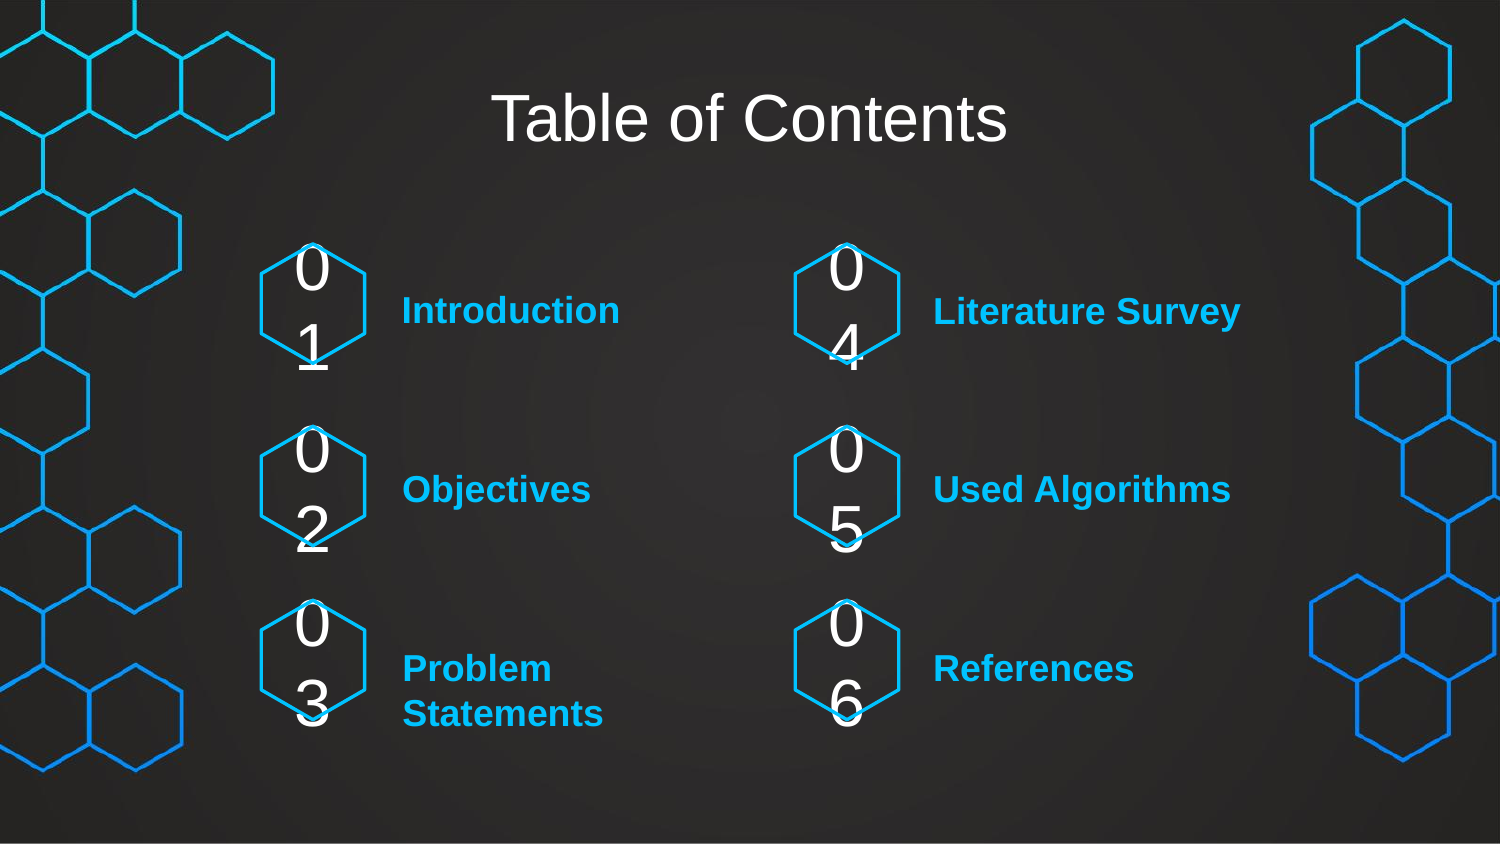

# Table of Contents

01
04
Introduction
Literature Survey

Objectives
Used Algorithms
02
05

03
06
Problem Statements
References